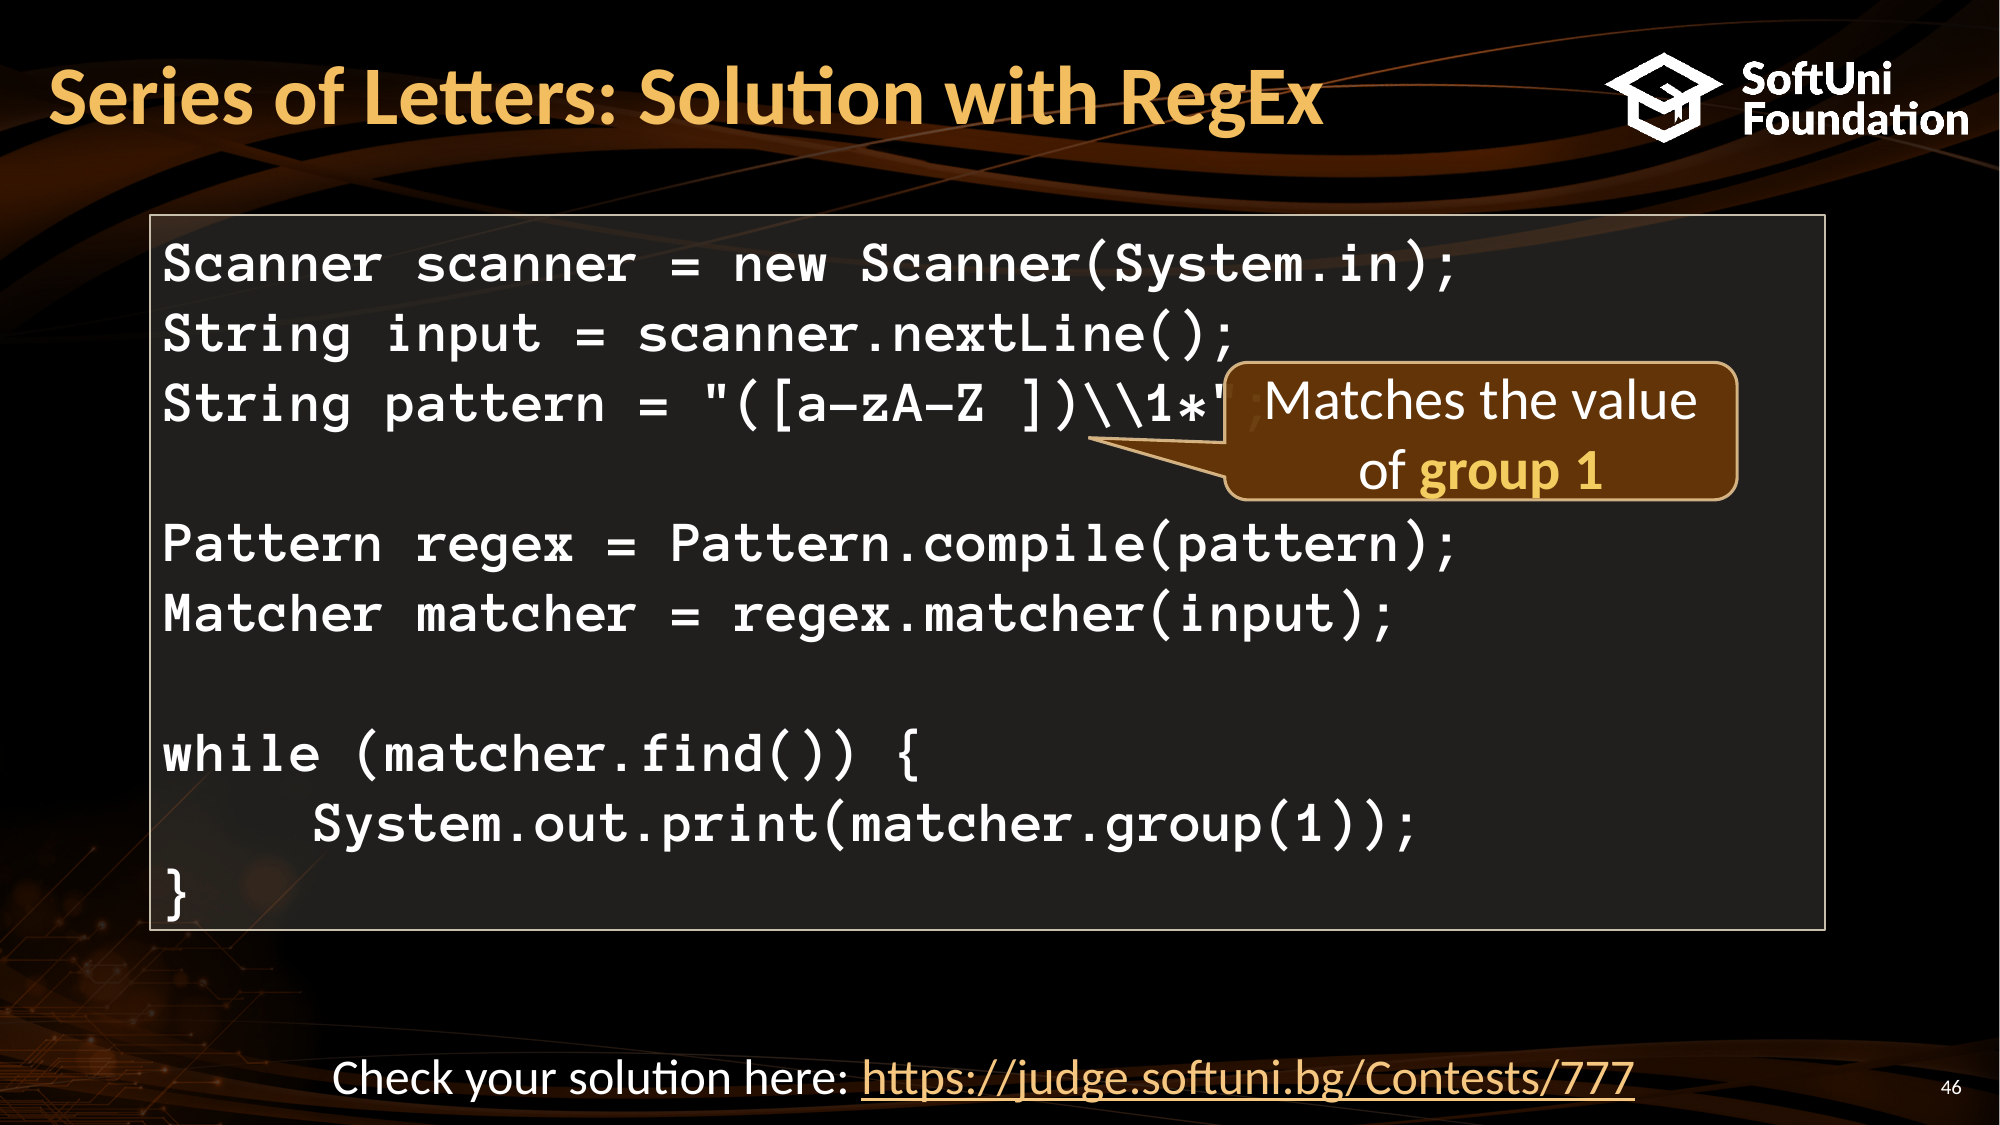

# Series of Letters: Solution with RegEx
Scanner scanner = new Scanner(System.in);
String input = scanner.nextLine();
String pattern = "([a-zA-Z ])\\1*";

Pattern regex = Pattern.compile(pattern);
Matcher matcher = regex.matcher(input);

while (matcher.find()) {
	System.out.print(matcher.group(1));
}
Matches the value of group 1
Check your solution here: https://judge.softuni.bg/Contests/777
46